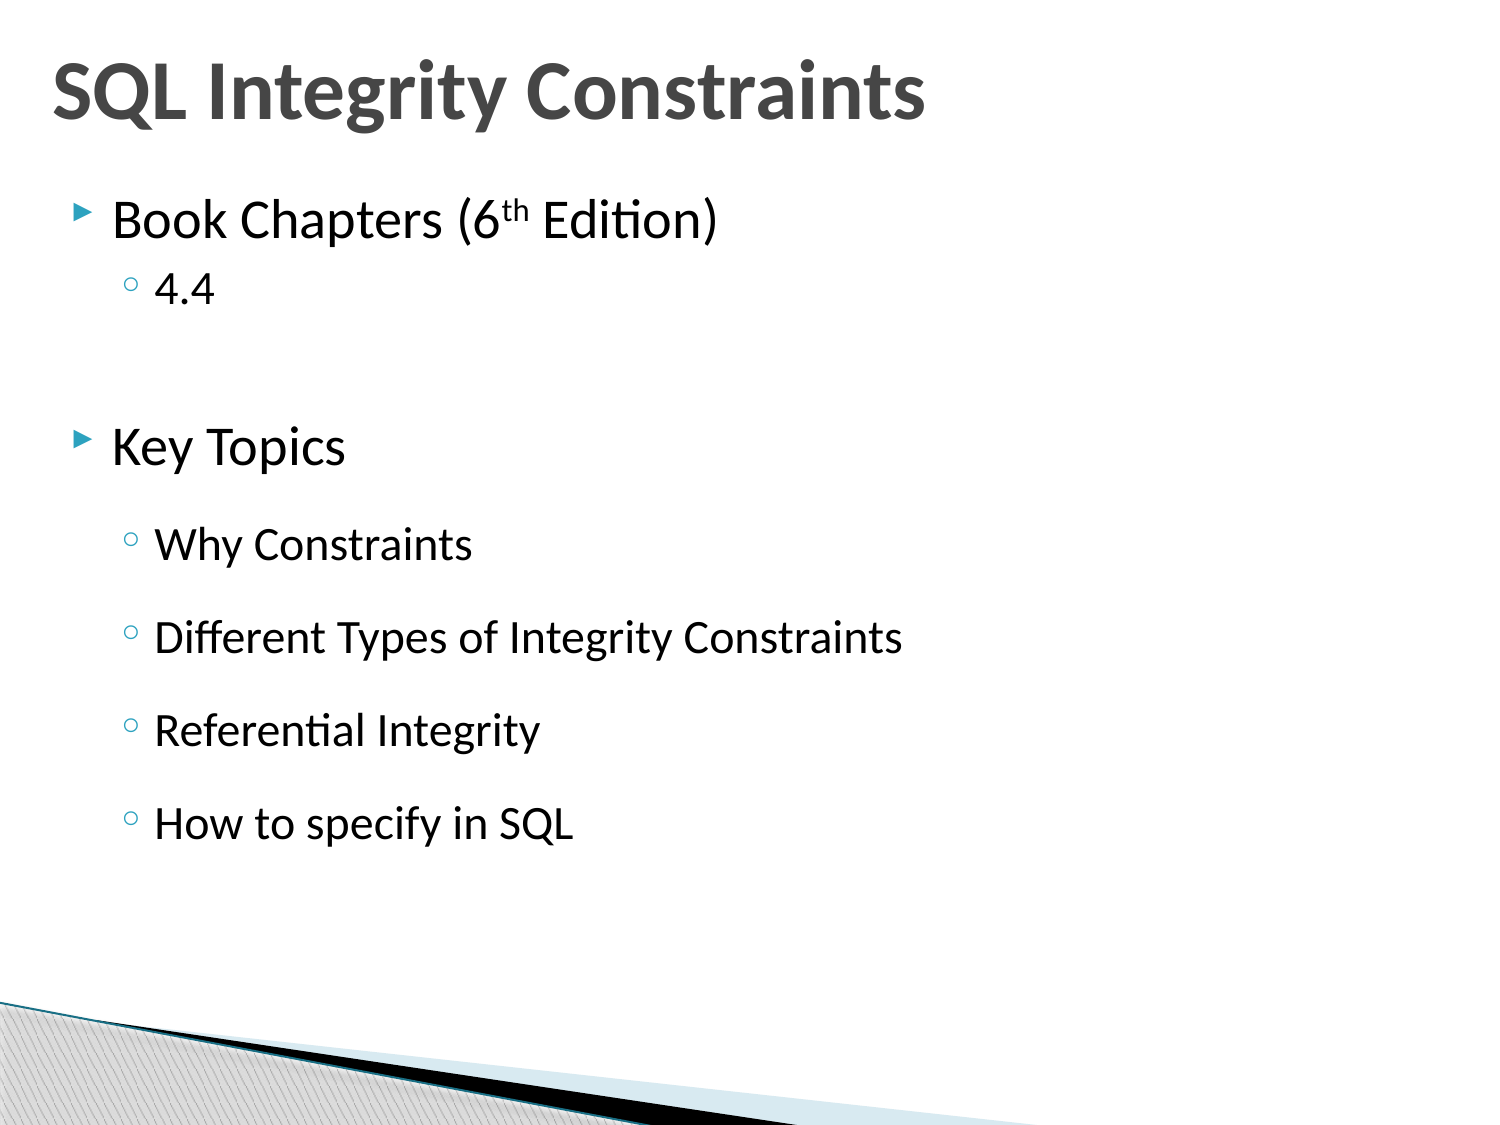

# SQL Integrity Constraints
Book Chapters (6th Edition)
4.4

Key Topics
Why Constraints
Different Types of Integrity Constraints
Referential Integrity
How to specify in SQL